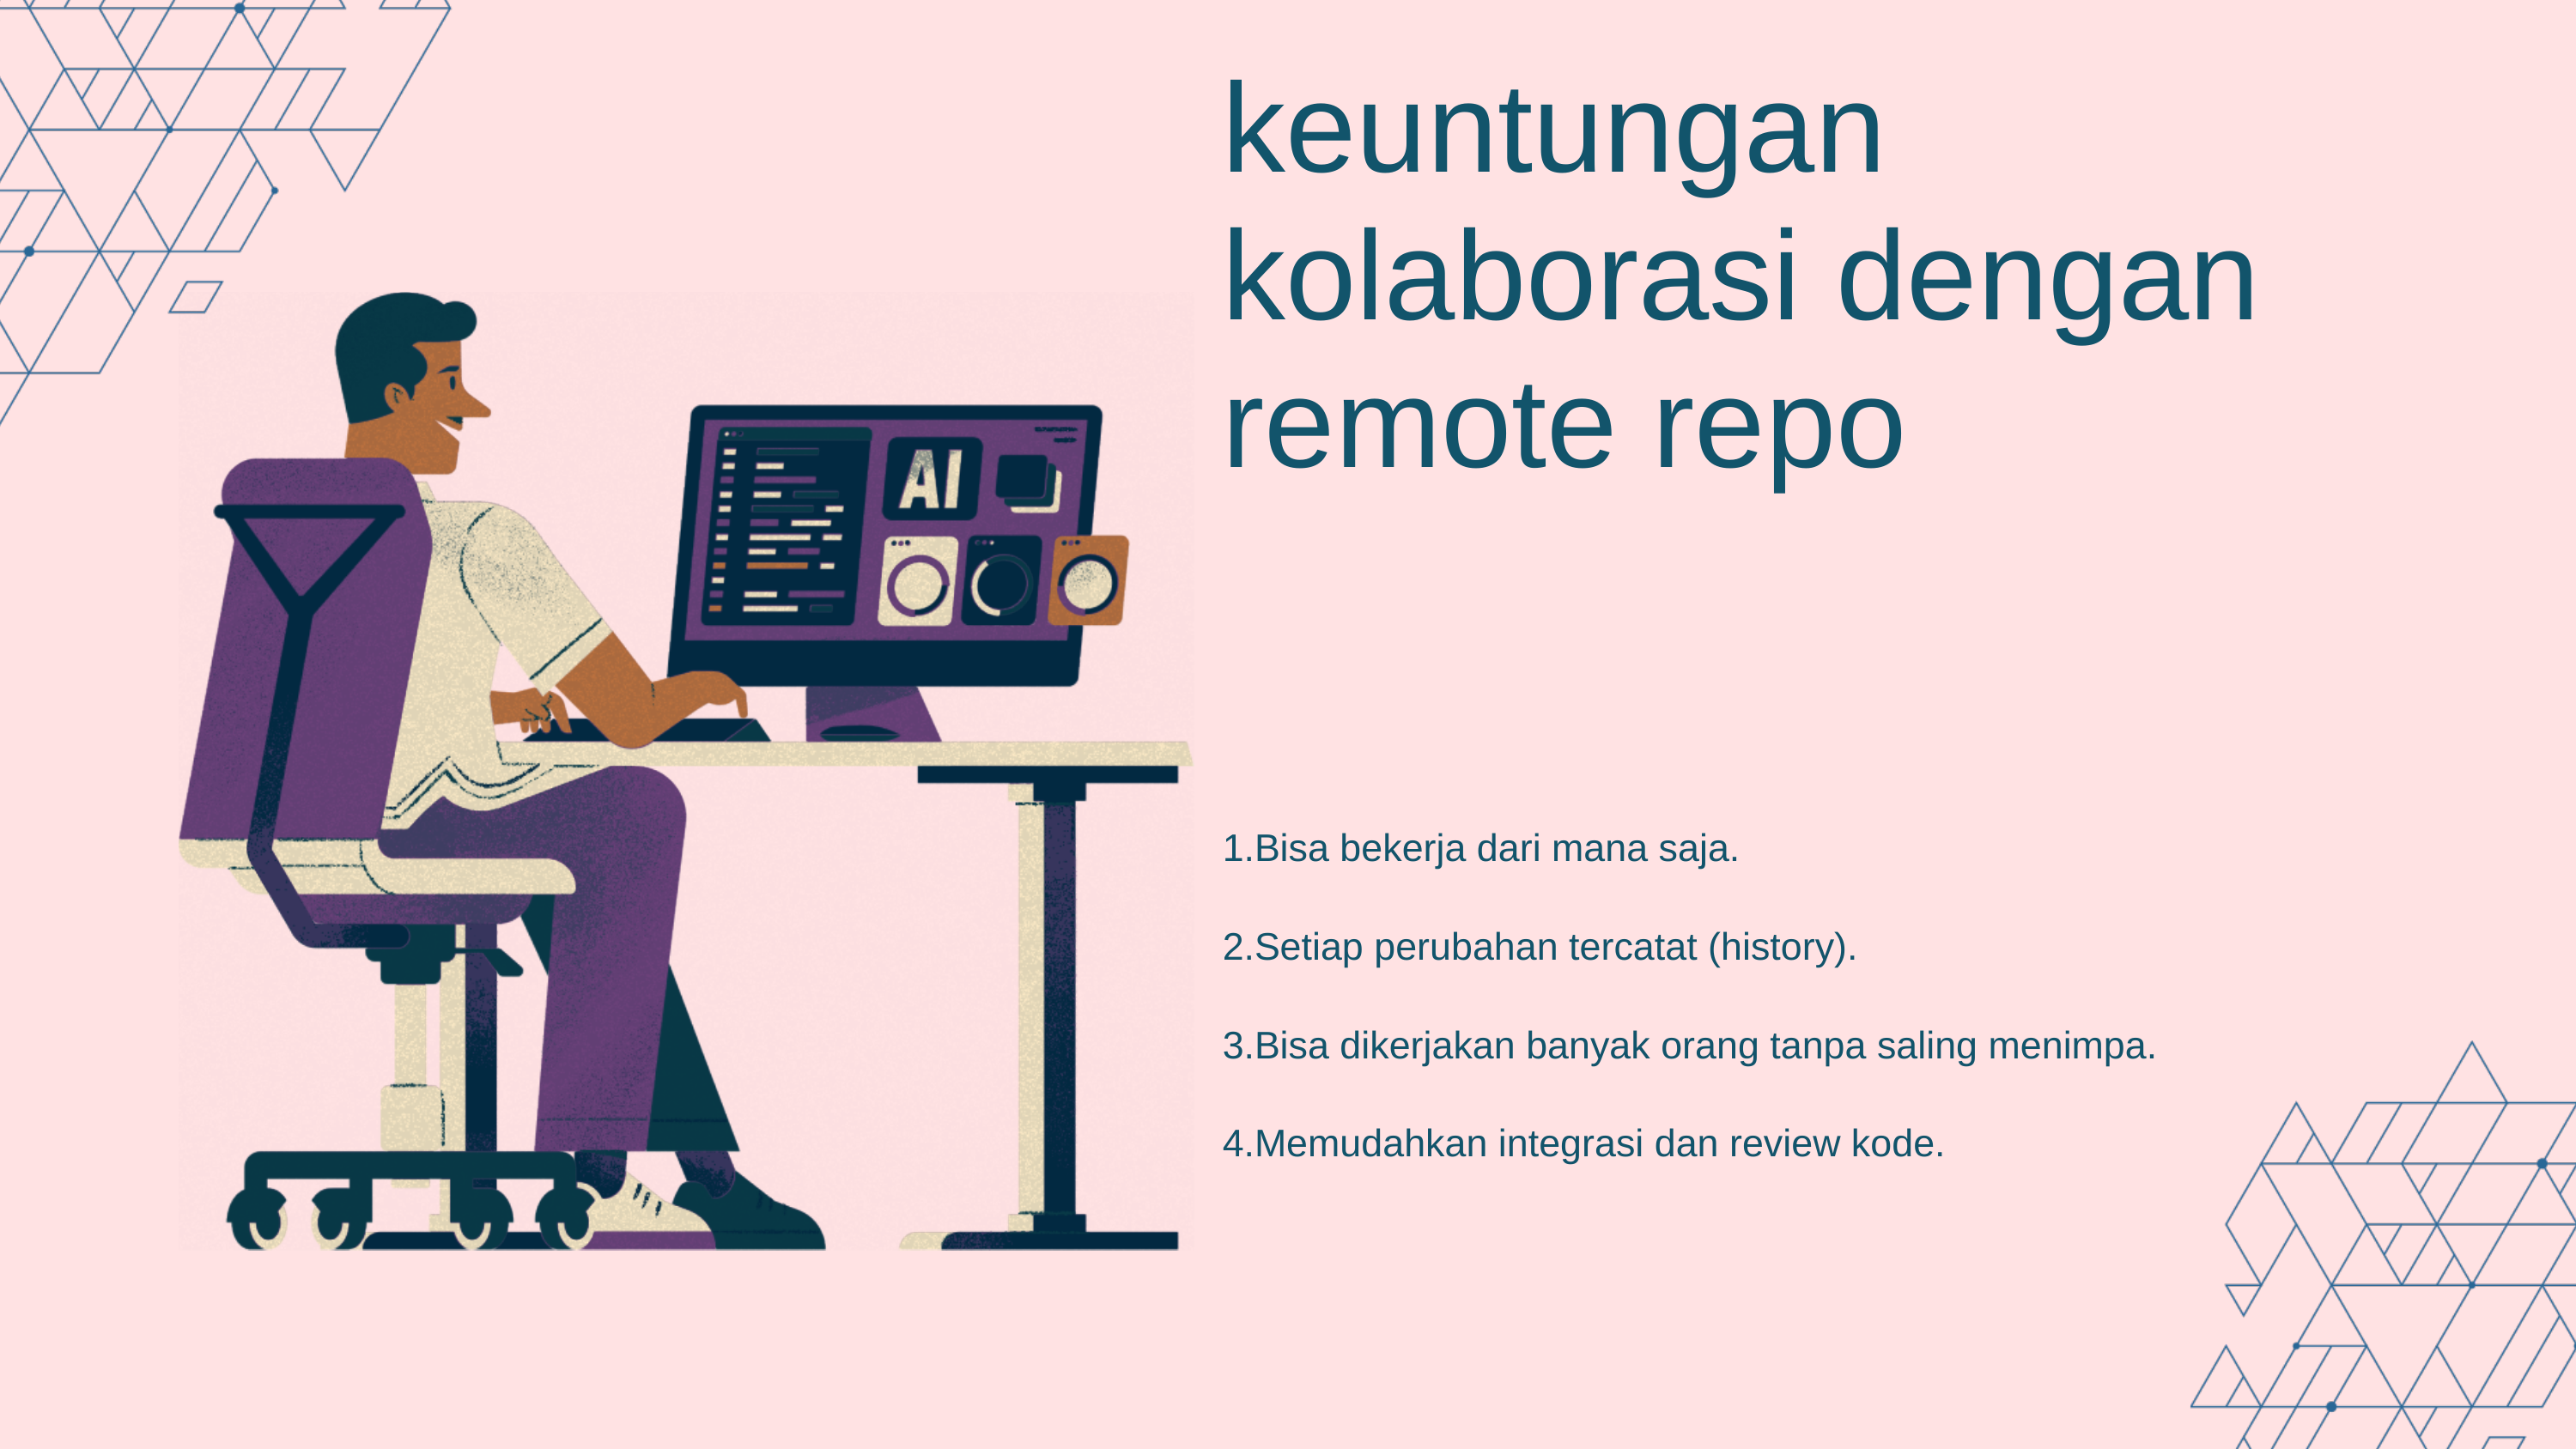

keuntungan kolaborasi dengan remote repo

1.Bisa bekerja dari mana saja.

2.Setiap perubahan tercatat (history).

3.Bisa dikerjakan banyak orang tanpa saling menimpa.

4.Memudahkan integrasi dan review kode.